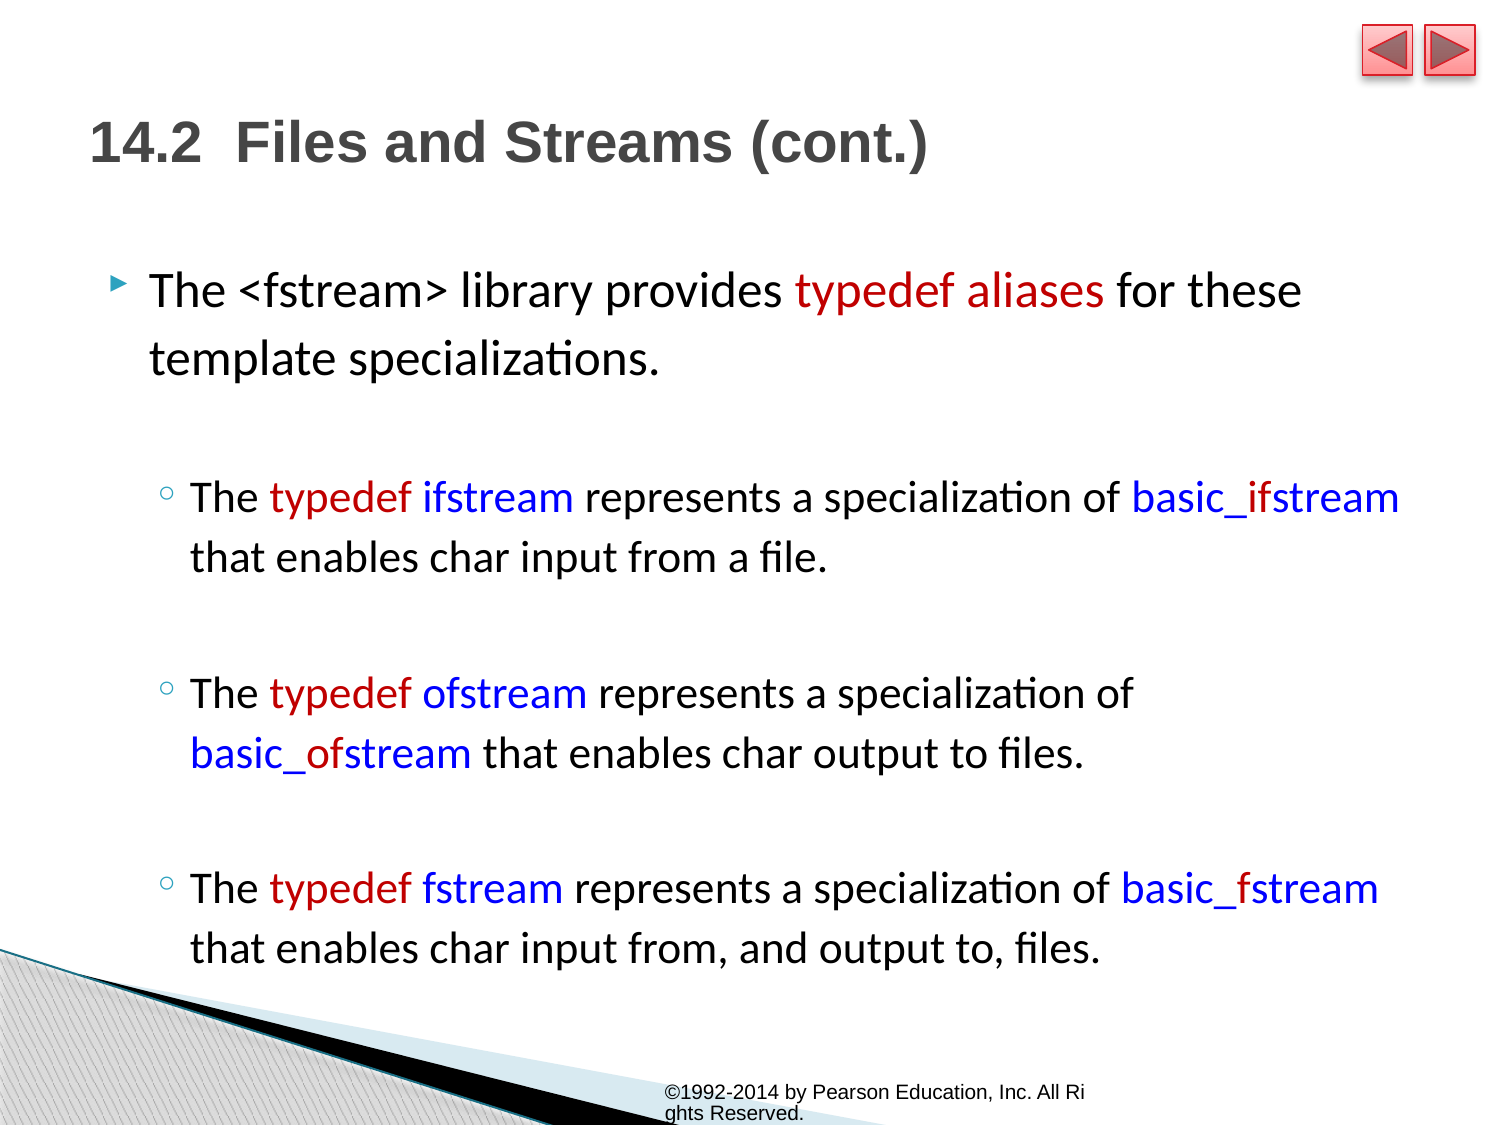

# 14.2  Files and Streams (cont.)
The <fstream> library provides typedef aliases for these template specializations.
The typedef ifstream represents a specialization of basic_ifstream that enables char input from a file.
The typedef ofstream represents a specialization of basic_ofstream that enables char output to files.
The typedef fstream represents a specialization of basic_fstream that enables char input from, and output to, files.
©1992-2014 by Pearson Education, Inc. All Rights Reserved.